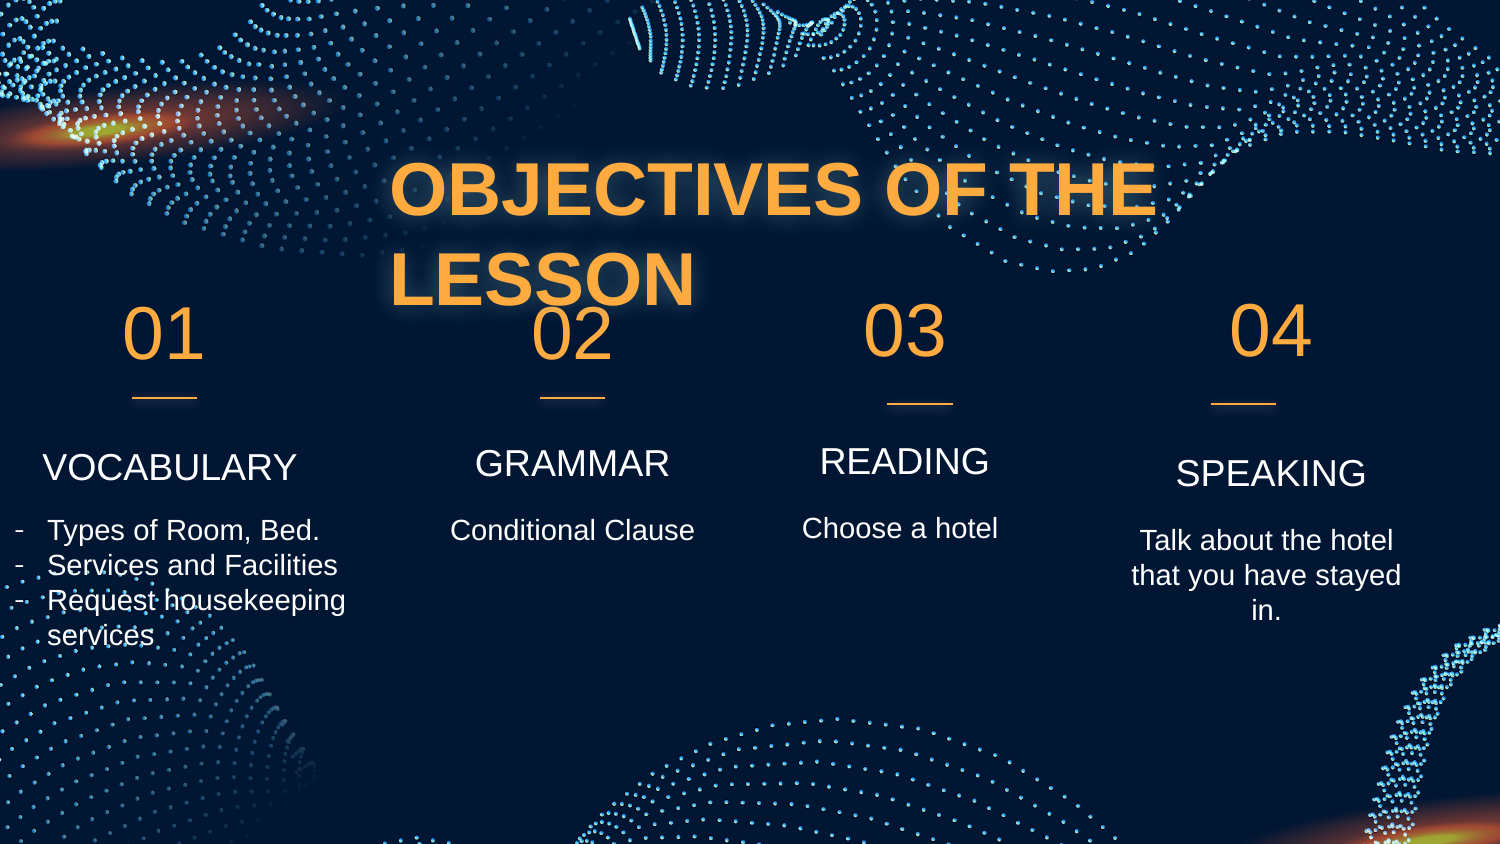

OBJECTIVES OF THE LESSON
03
04
01
02
READING
# GRAMMAR
VOCABULARY
SPEAKING
Choose a hotel
Types of Room, Bed.
Services and Facilities
Request housekeeping services

Conditional Clause
Talk about the hotel that you have stayed in.